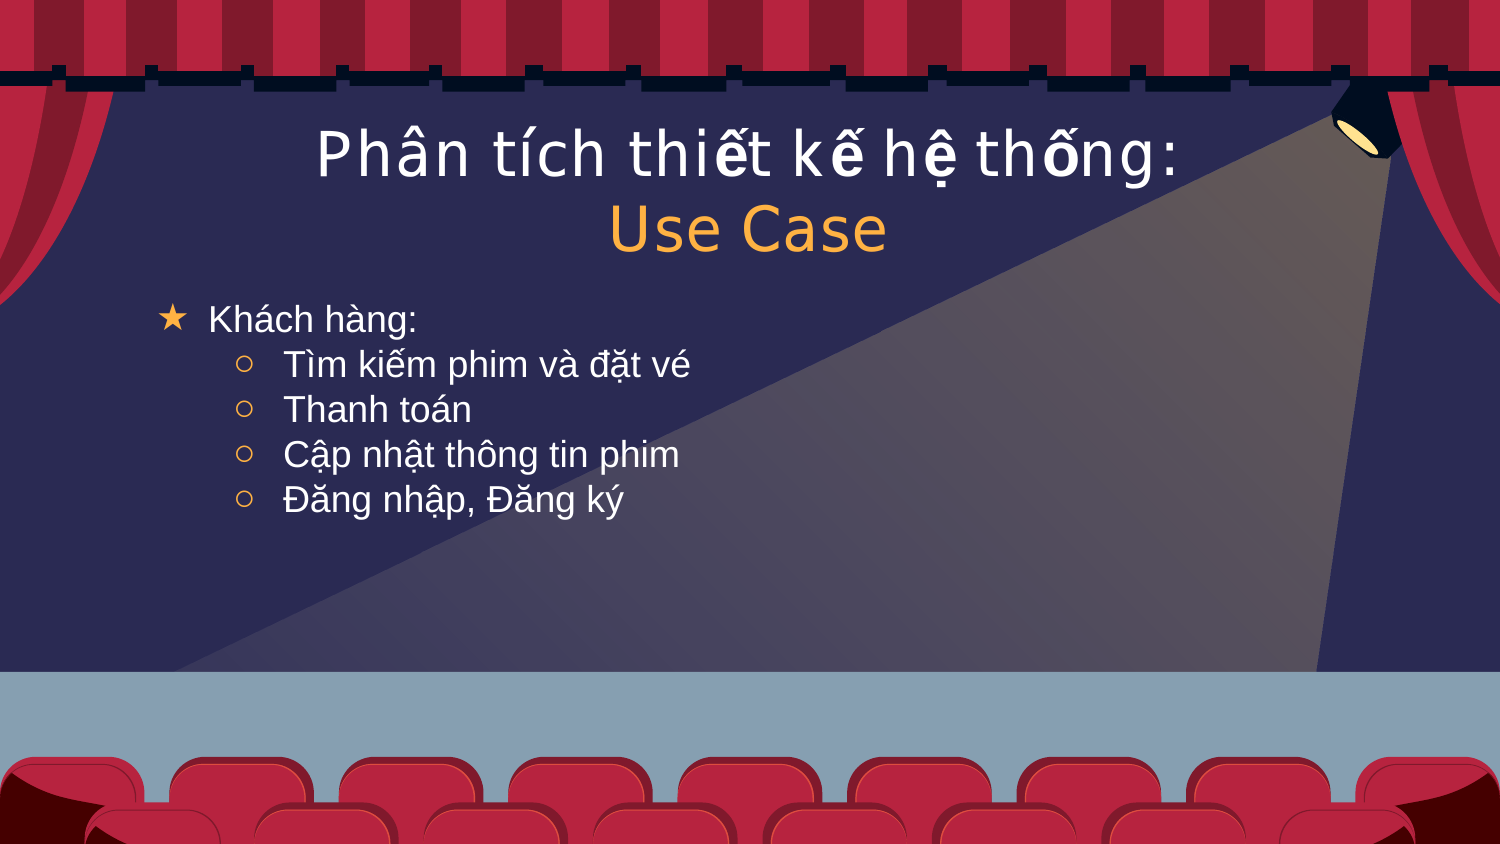

# Phân tích thiết kế hệ thống: Use Case
Khách hàng:
Tìm kiếm phim và đặt vé
Thanh toán
Cập nhật thông tin phim
Đăng nhập, Đăng ký